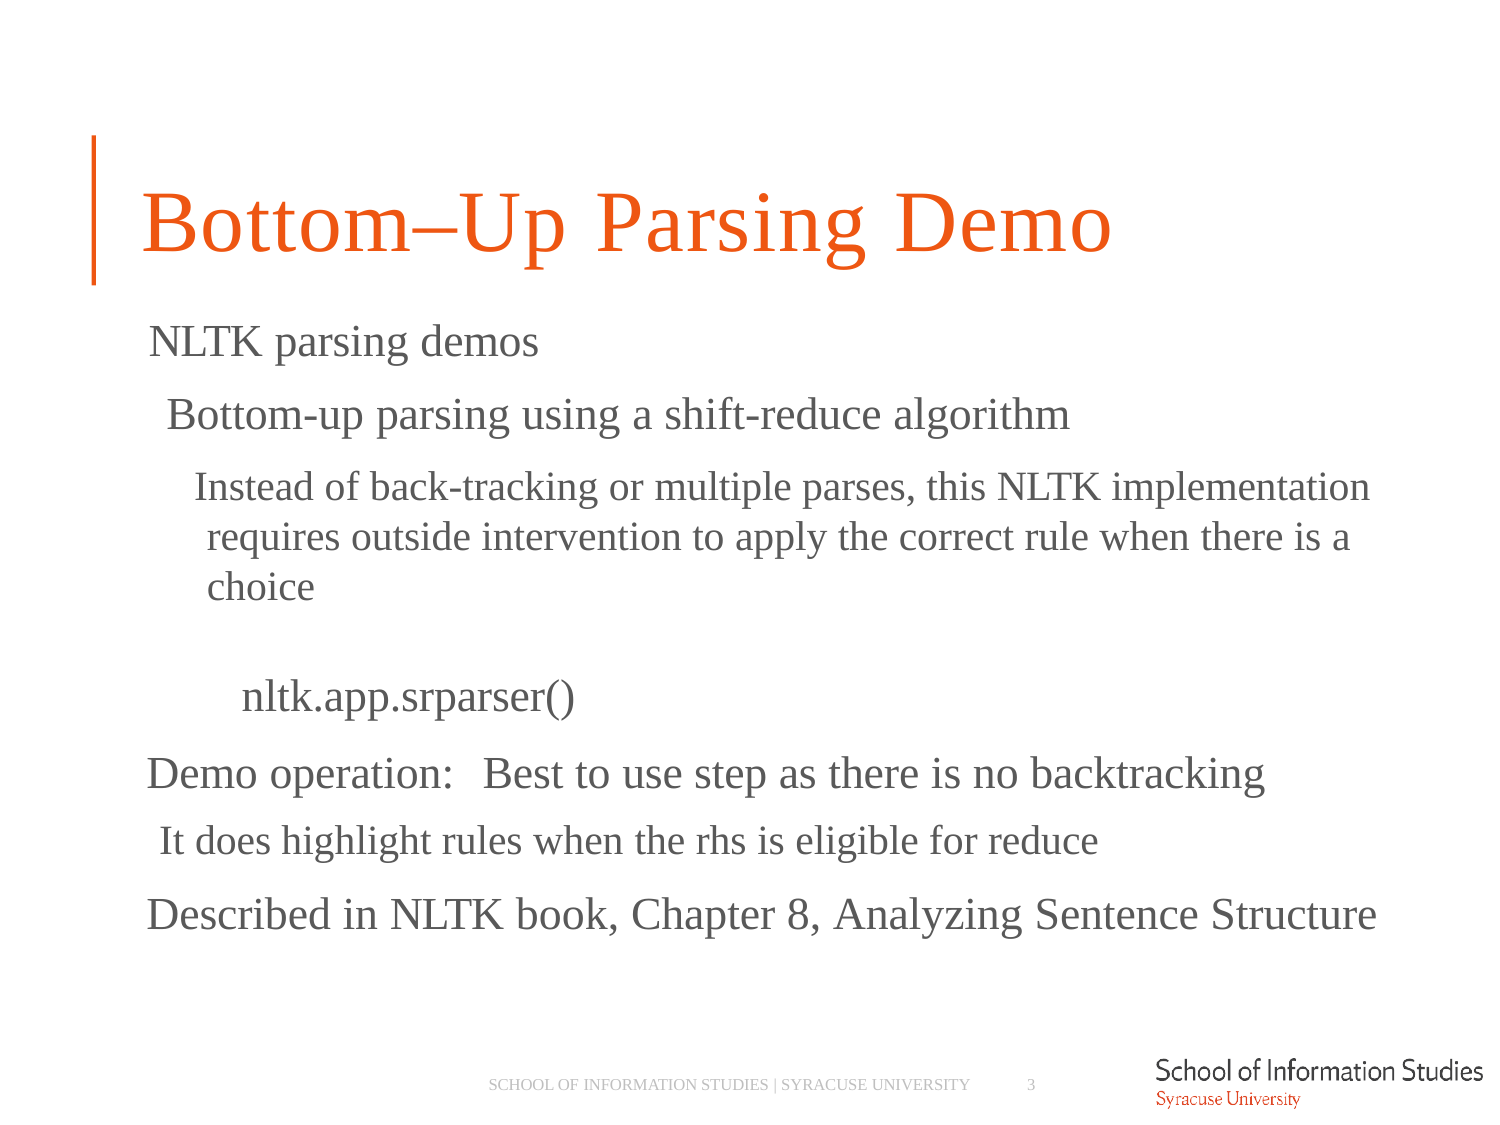

# Bottom–Up Parsing Demo
NLTK parsing demos
­ Bottom-up parsing using a shift-reduce algorithm
­ Instead of back-tracking or multiple parses, this NLTK implementation  requires outside intervention to apply the correct rule when there is a  choice

nltk.app.srparser()
Demo operation:	Best to use step as there is no backtracking
­ It does highlight rules when the rhs is eligible for reduce
Described in NLTK book, Chapter 8, Analyzing Sentence Structure
3
SCHOOL OF INFORMATION STUDIES | SYRACUSE UNIVERSITY